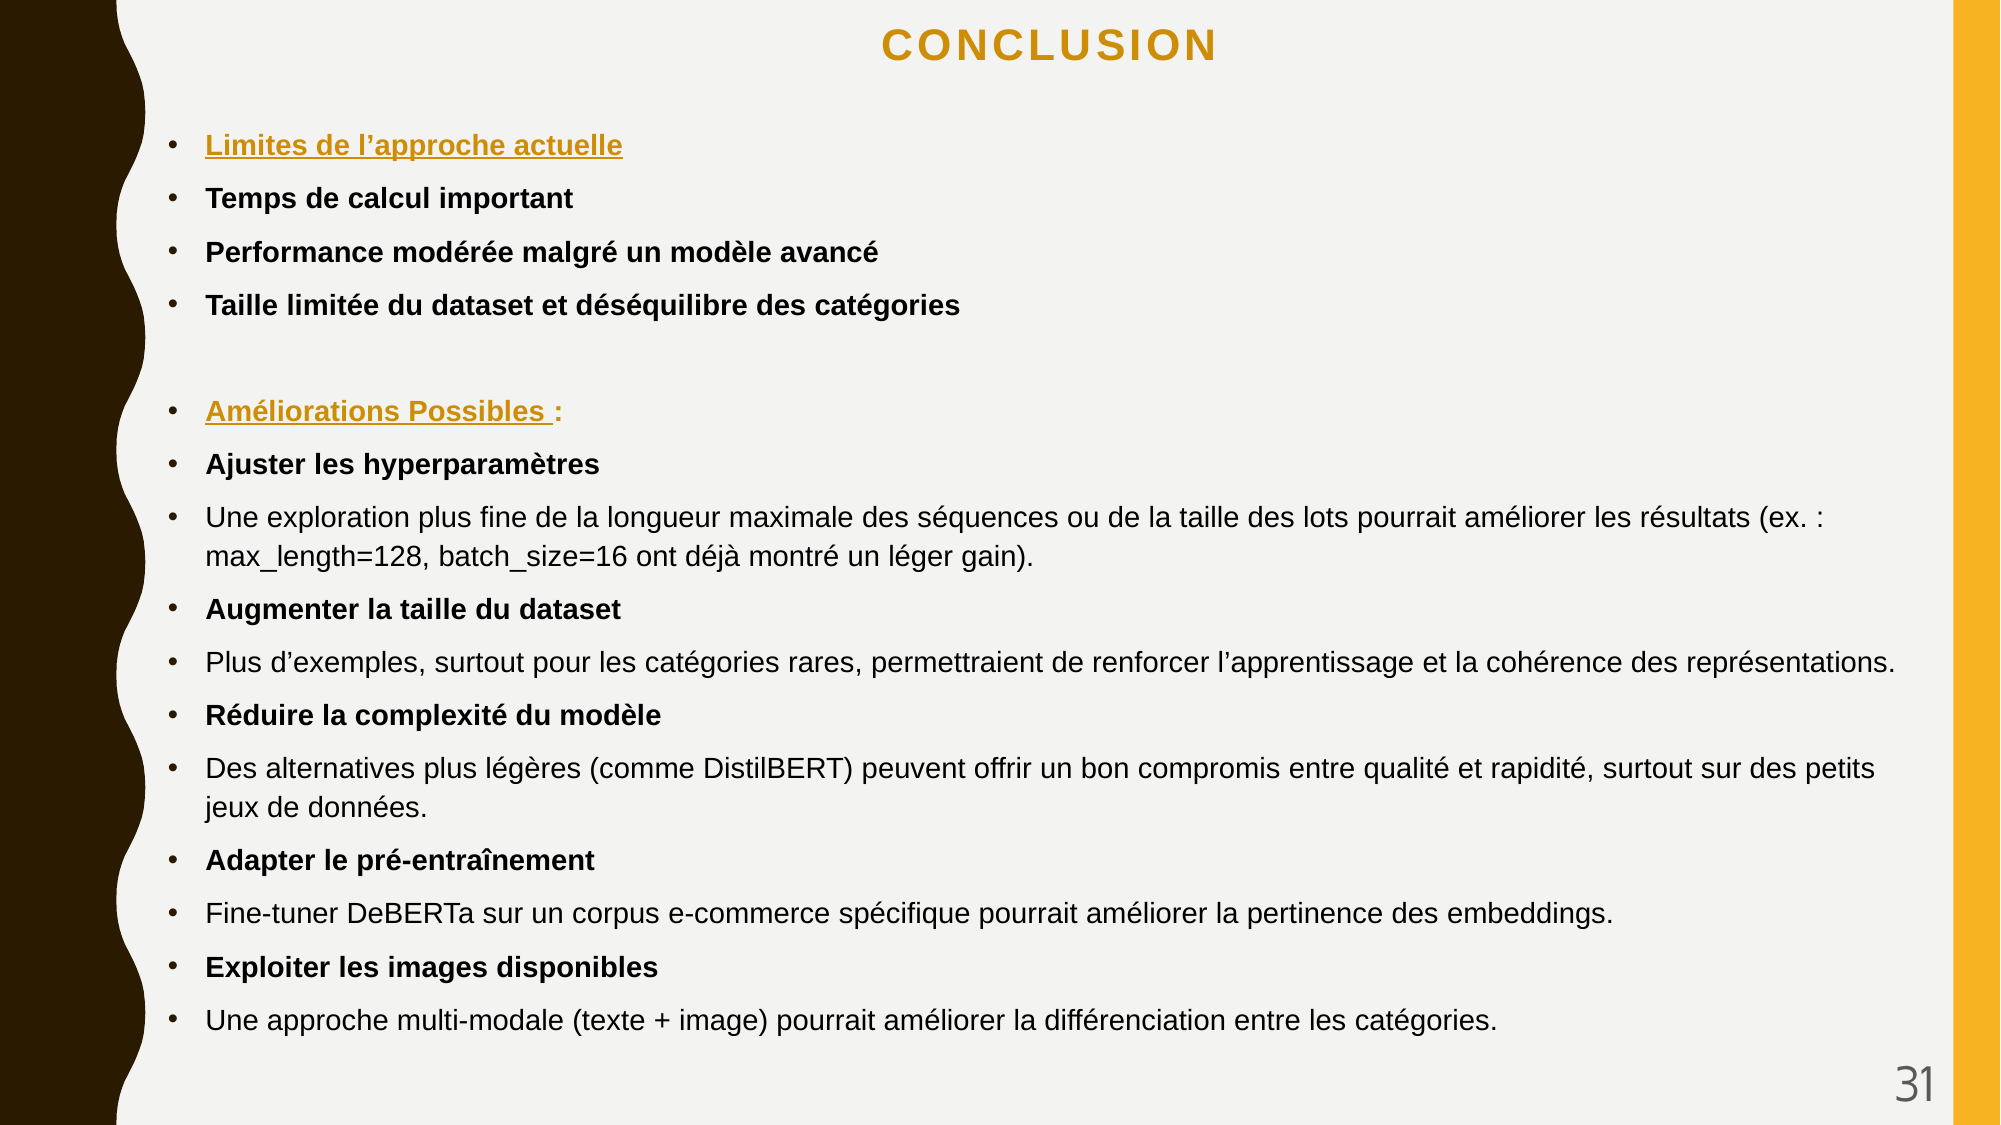

# Conclusion
Limites de l’approche actuelle
Temps de calcul important
Performance modérée malgré un modèle avancé
Taille limitée du dataset et déséquilibre des catégories

Améliorations Possibles :
Ajuster les hyperparamètres
Une exploration plus fine de la longueur maximale des séquences ou de la taille des lots pourrait améliorer les résultats (ex. : max_length=128, batch_size=16 ont déjà montré un léger gain).
Augmenter la taille du dataset
Plus d’exemples, surtout pour les catégories rares, permettraient de renforcer l’apprentissage et la cohérence des représentations.
Réduire la complexité du modèle
Des alternatives plus légères (comme DistilBERT) peuvent offrir un bon compromis entre qualité et rapidité, surtout sur des petits jeux de données.
Adapter le pré-entraînement
Fine-tuner DeBERTa sur un corpus e-commerce spécifique pourrait améliorer la pertinence des embeddings.
Exploiter les images disponibles
Une approche multi-modale (texte + image) pourrait améliorer la différenciation entre les catégories.

31